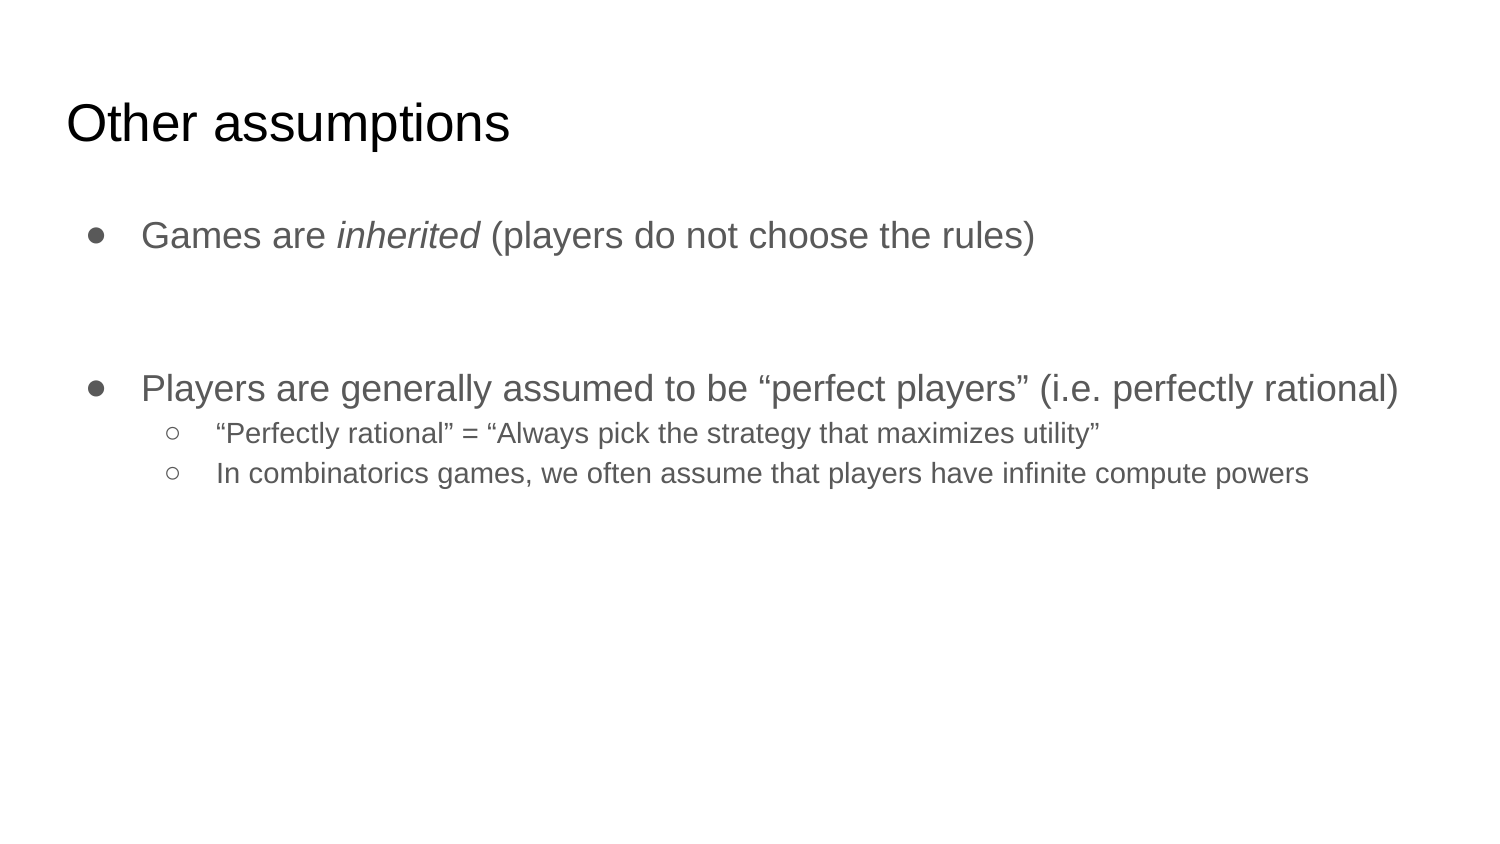

# Other assumptions
Games are inherited (players do not choose the rules)

Players are generally assumed to be “perfect players” (i.e. perfectly rational)
“Perfectly rational” = “Always pick the strategy that maximizes utility”
In combinatorics games, we often assume that players have infinite compute powers